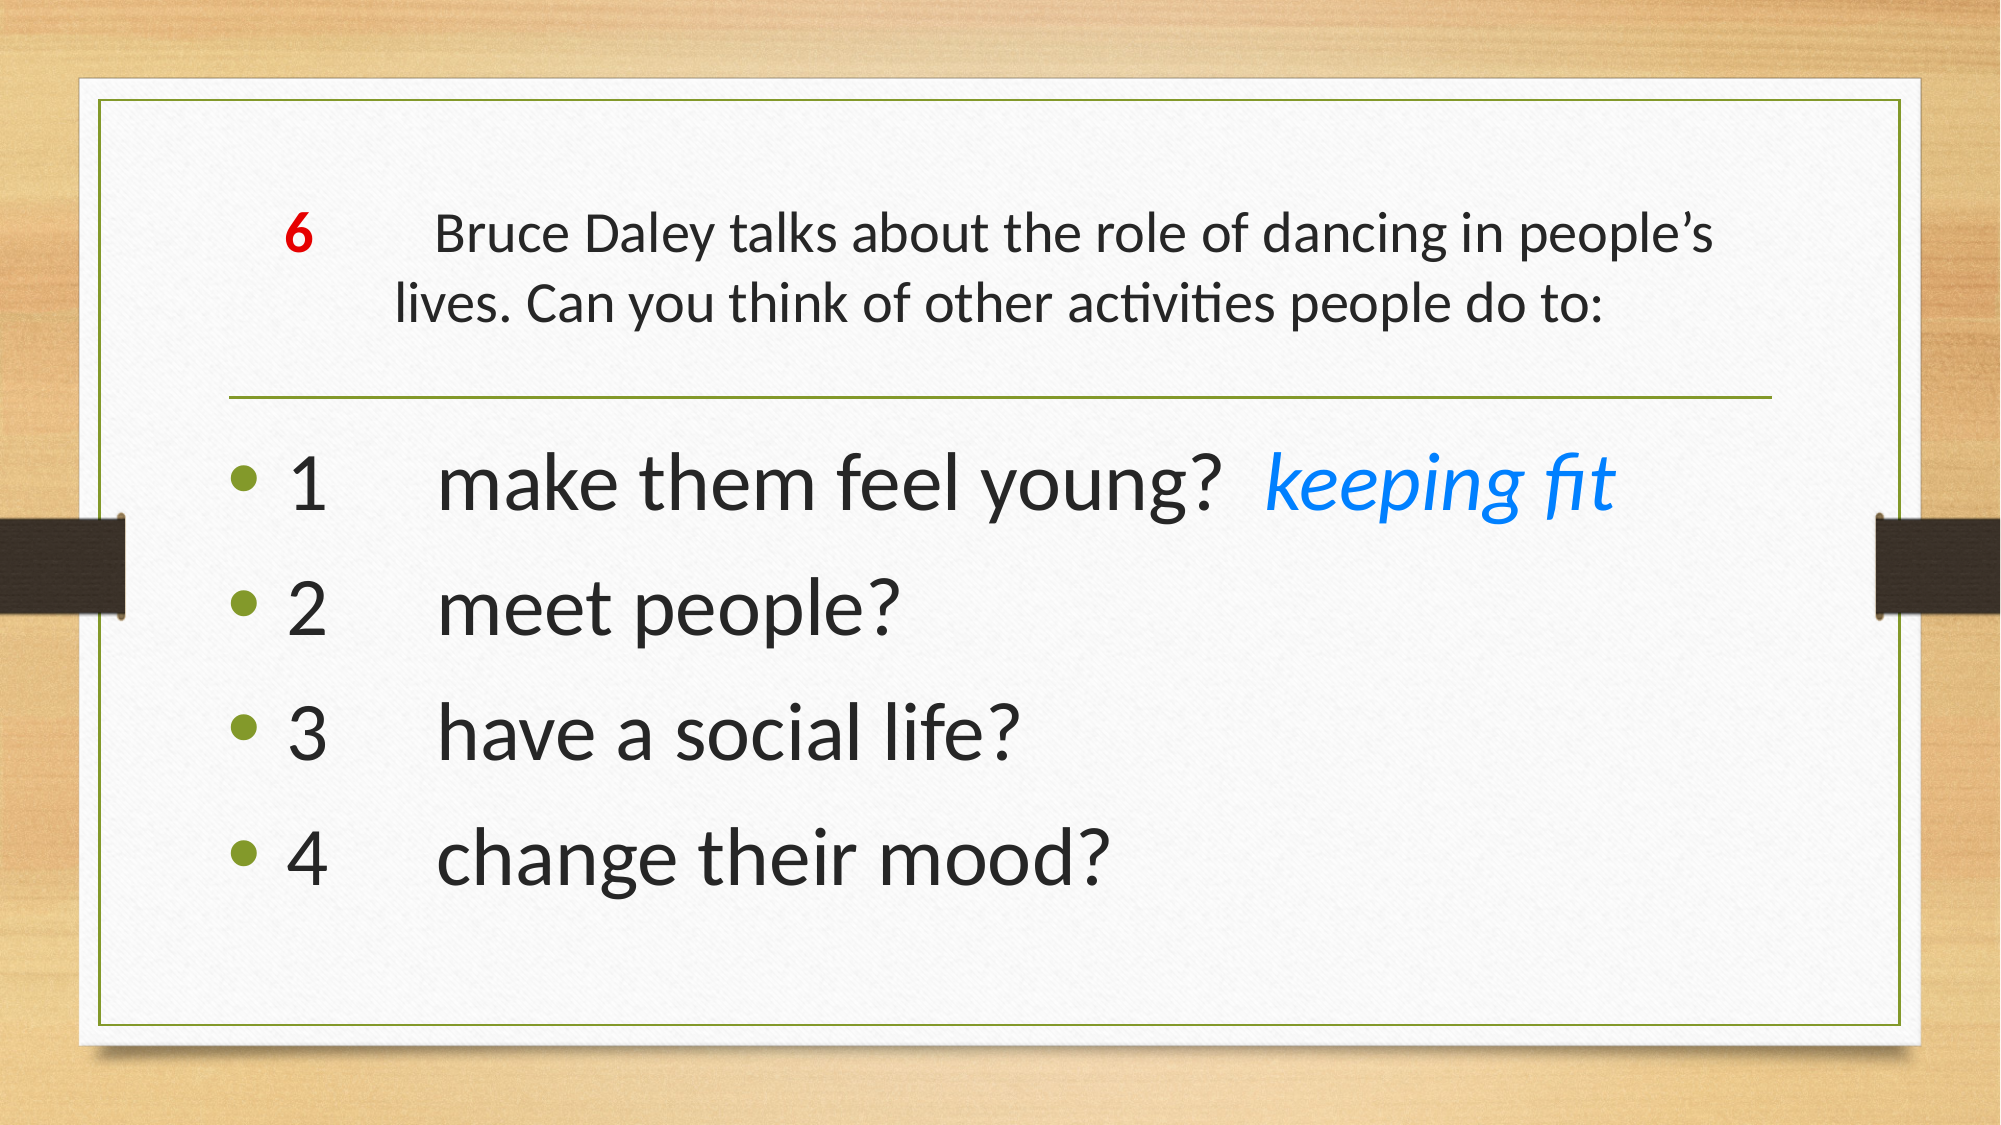

# 6	Bruce Daley talks about the role of dancing in people’s lives. Can you think of other activities people do to:
1	make them feel young?  keeping fit
2 	meet people?
3 	have a social life?
4 	change their mood?